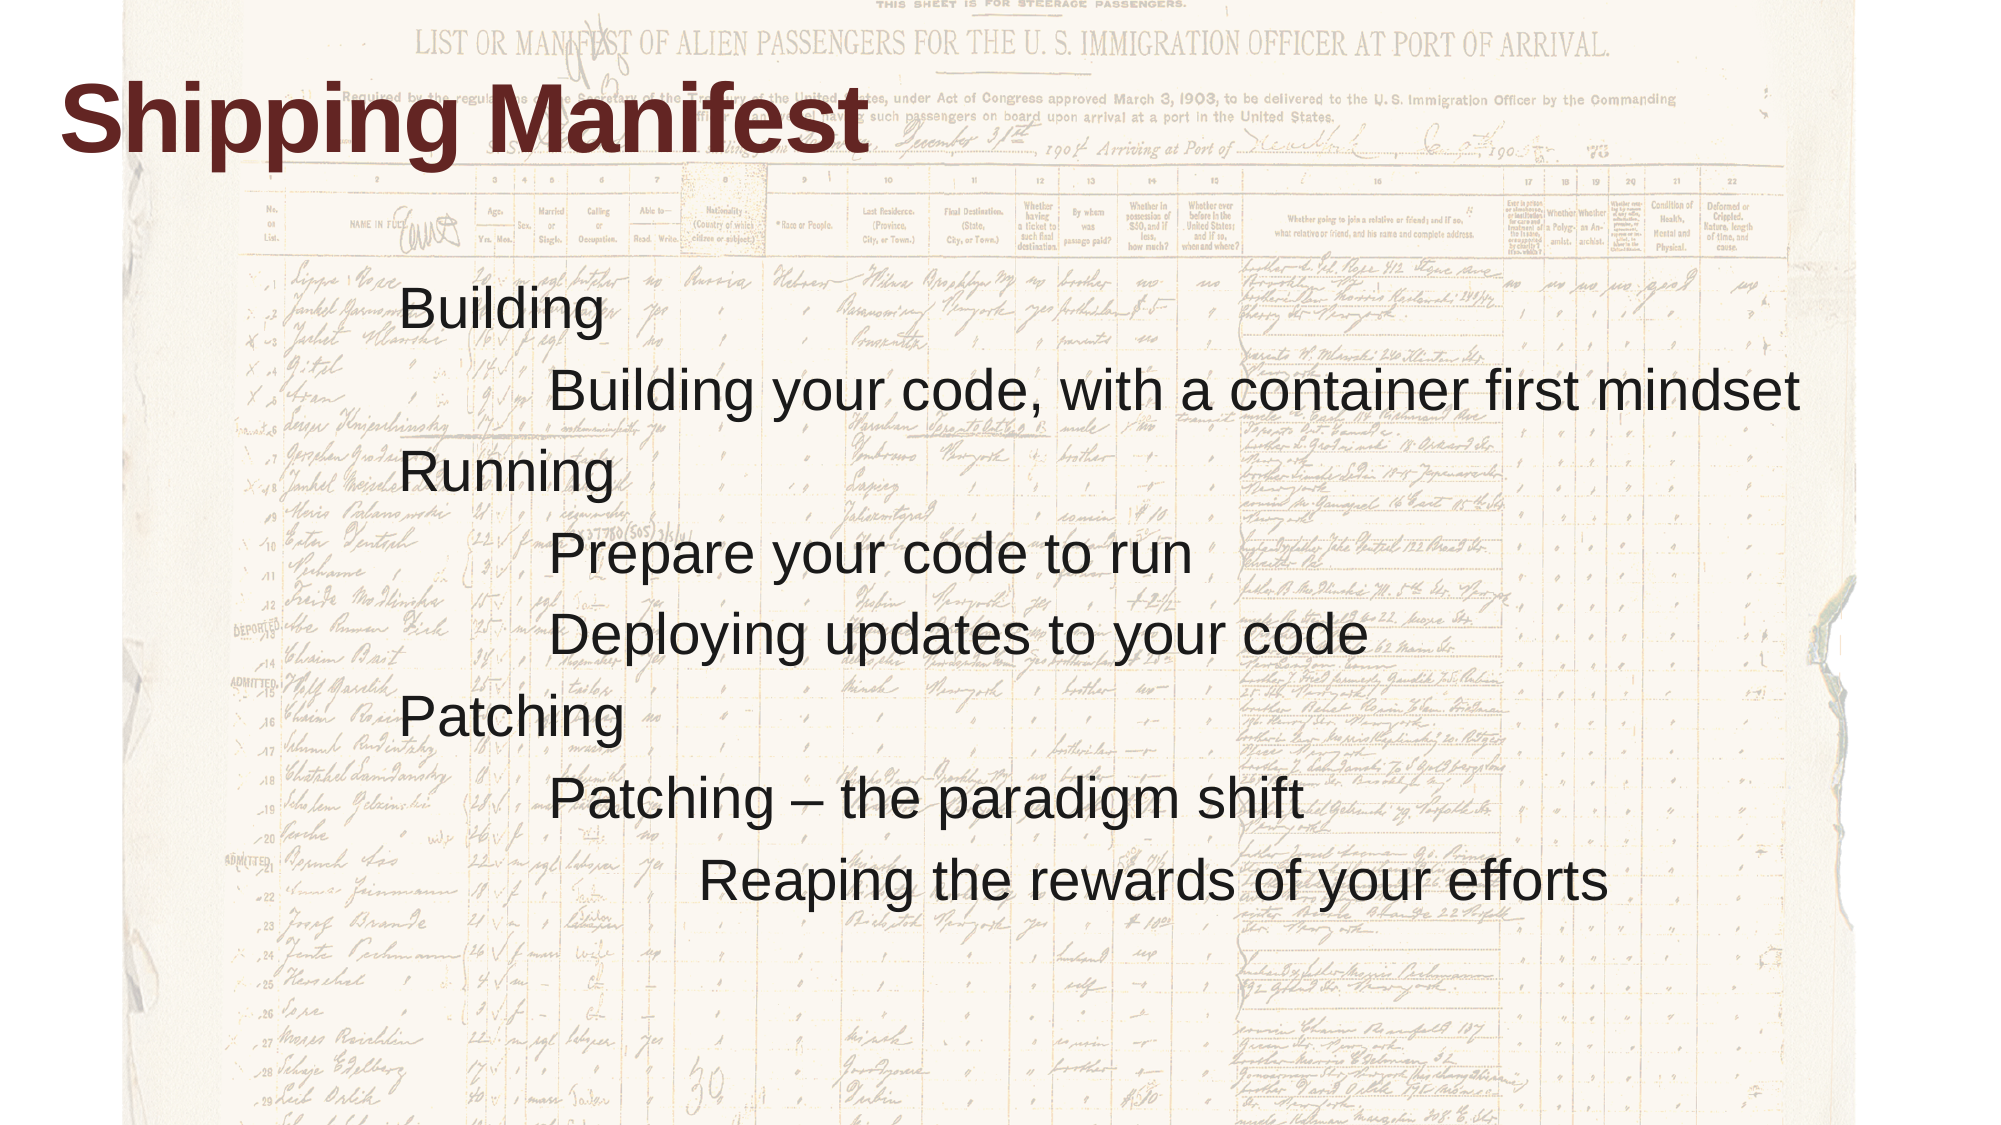

# Shipping Manifest
Building
	Building your code, with a container first mindset
Running
	Prepare your code to run
	Deploying updates to your code
Patching
	Patching – the paradigm shift
		Reaping the rewards of your efforts